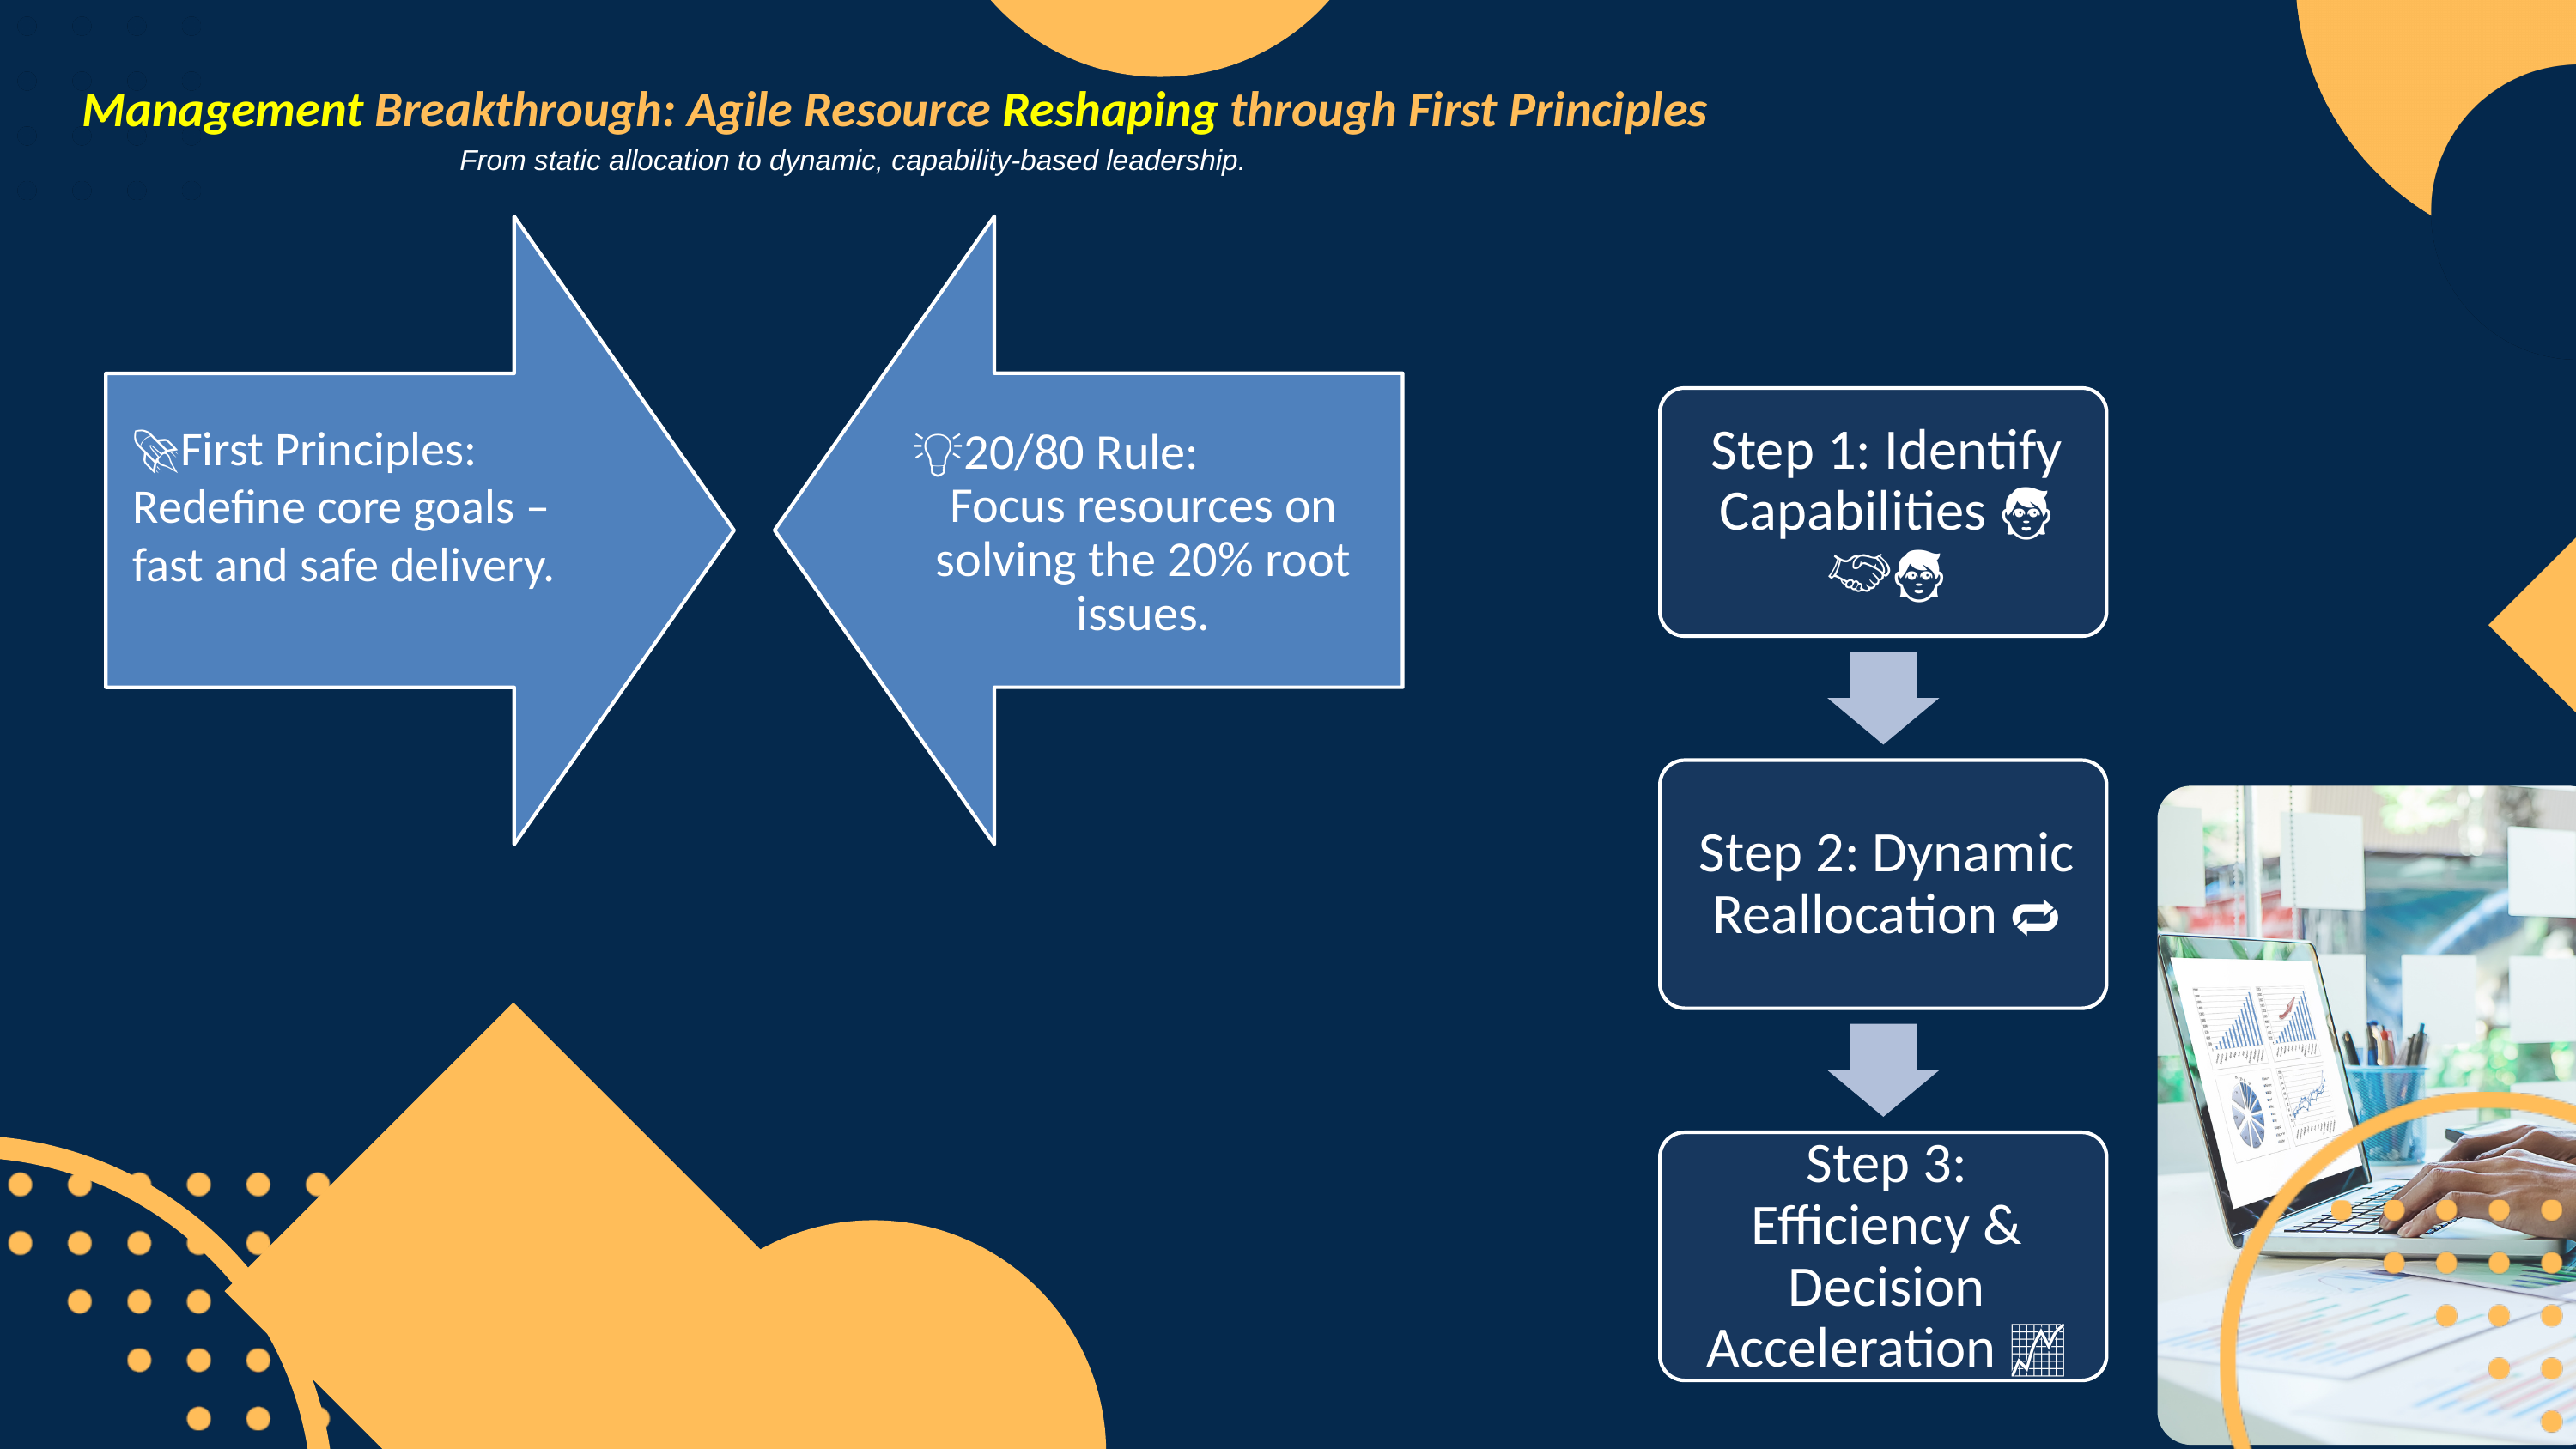

Management Breakthrough: Agile Resource Reshaping through First Principles
🚀First Principles:
Redefine core goals – fast and safe delivery.

💡20/80 Rule:
Focus resources on solving the 20% root issues.
From static allocation to dynamic, capability-based leadership.

Step 1: Identify Capabilities 🧑‍🤝‍🧑

Step 2: Dynamic Reallocation 🔁

Step 3: Efficiency & Decision Acceleration 📈